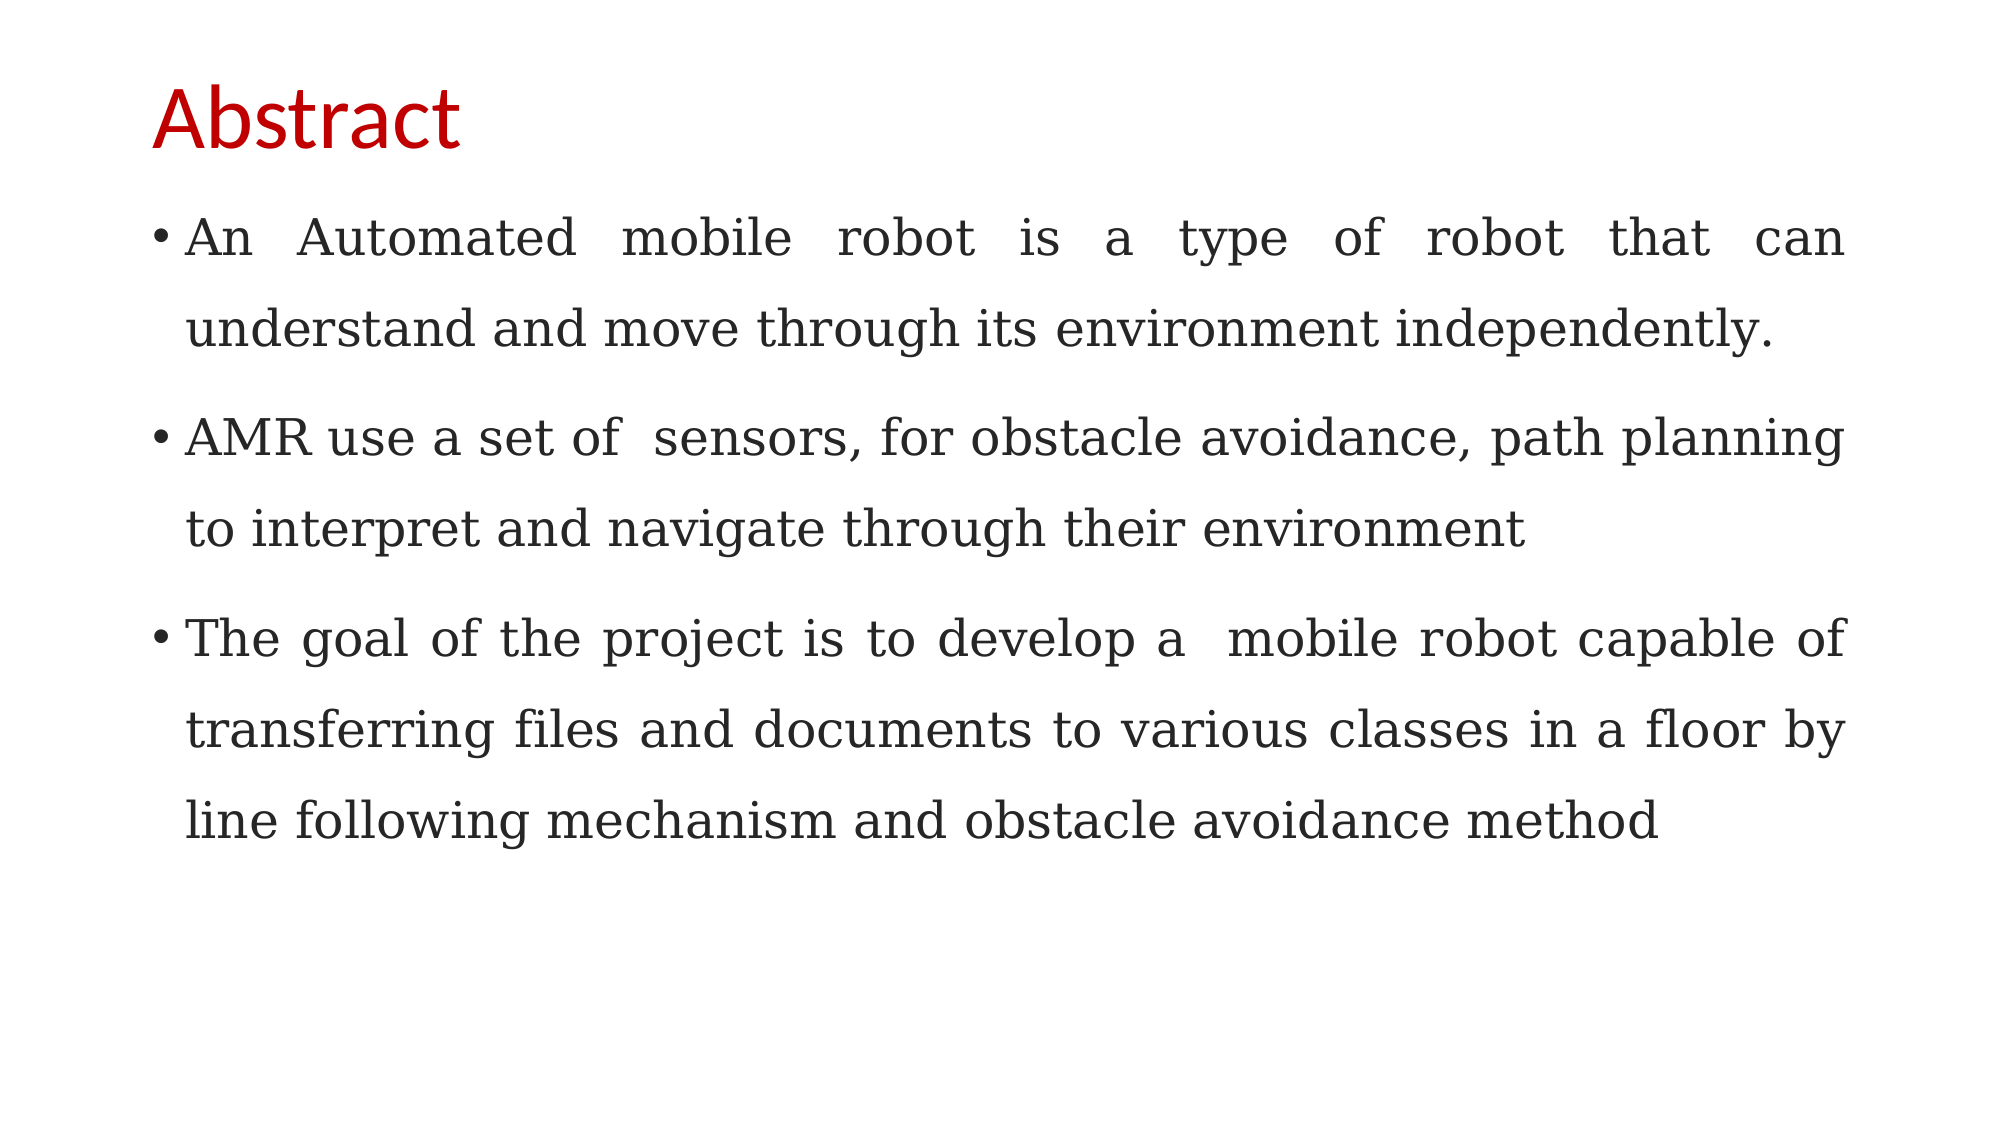

# Abstract
An Automated mobile robot is a type of robot that can understand and move through its environment independently.
AMR use a set of  sensors, for obstacle avoidance, path planning to interpret and navigate through their environment
The goal of the project is to develop a  mobile robot capable of transferring files and documents to various classes in a floor by line following mechanism and obstacle avoidance method